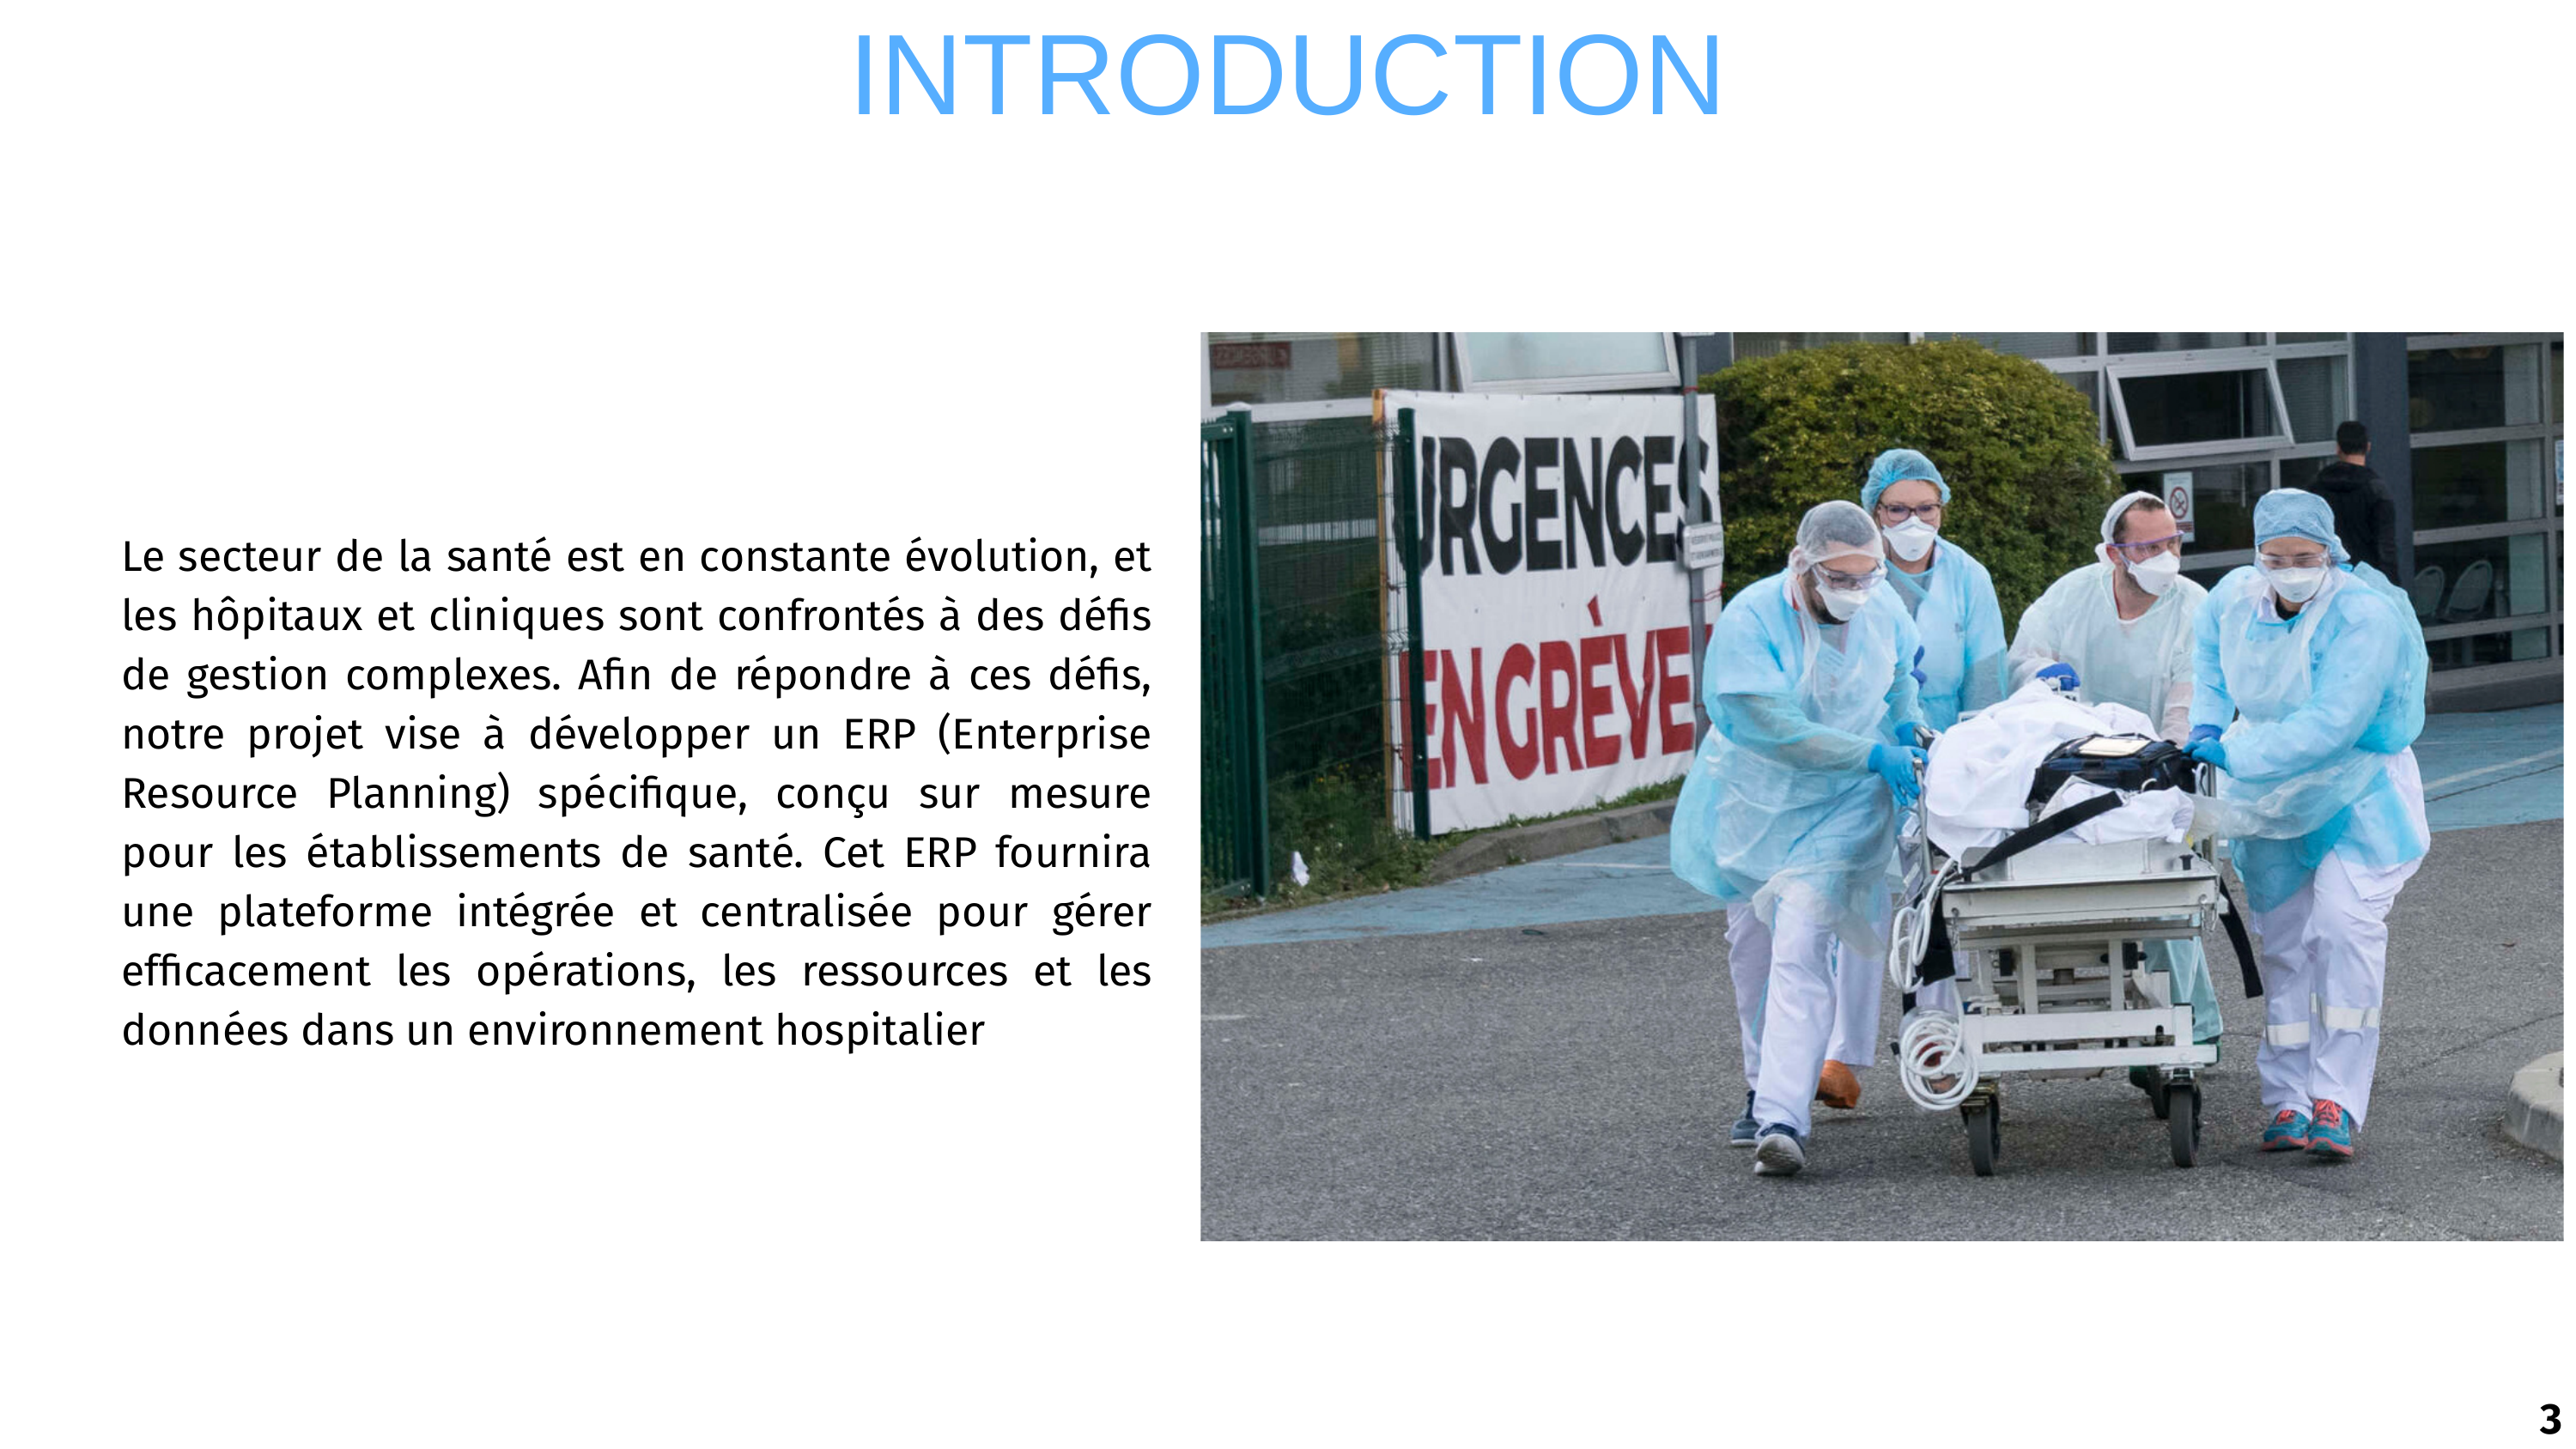

INTRODUCTION

Le secteur de la santé est en constante évolution, et les hôpitaux et cliniques sont confrontés à des défis de gestion complexes. Afin de répondre à ces défis, notre projet vise à développer un ERP (Enterprise Resource Planning) spécifique, conçu sur mesure pour les établissements de santé. Cet ERP fournira une plateforme intégrée et centralisée pour gérer efficacement les opérations, les ressources et les données dans un environnement hospitalier

LES RISQUES
3